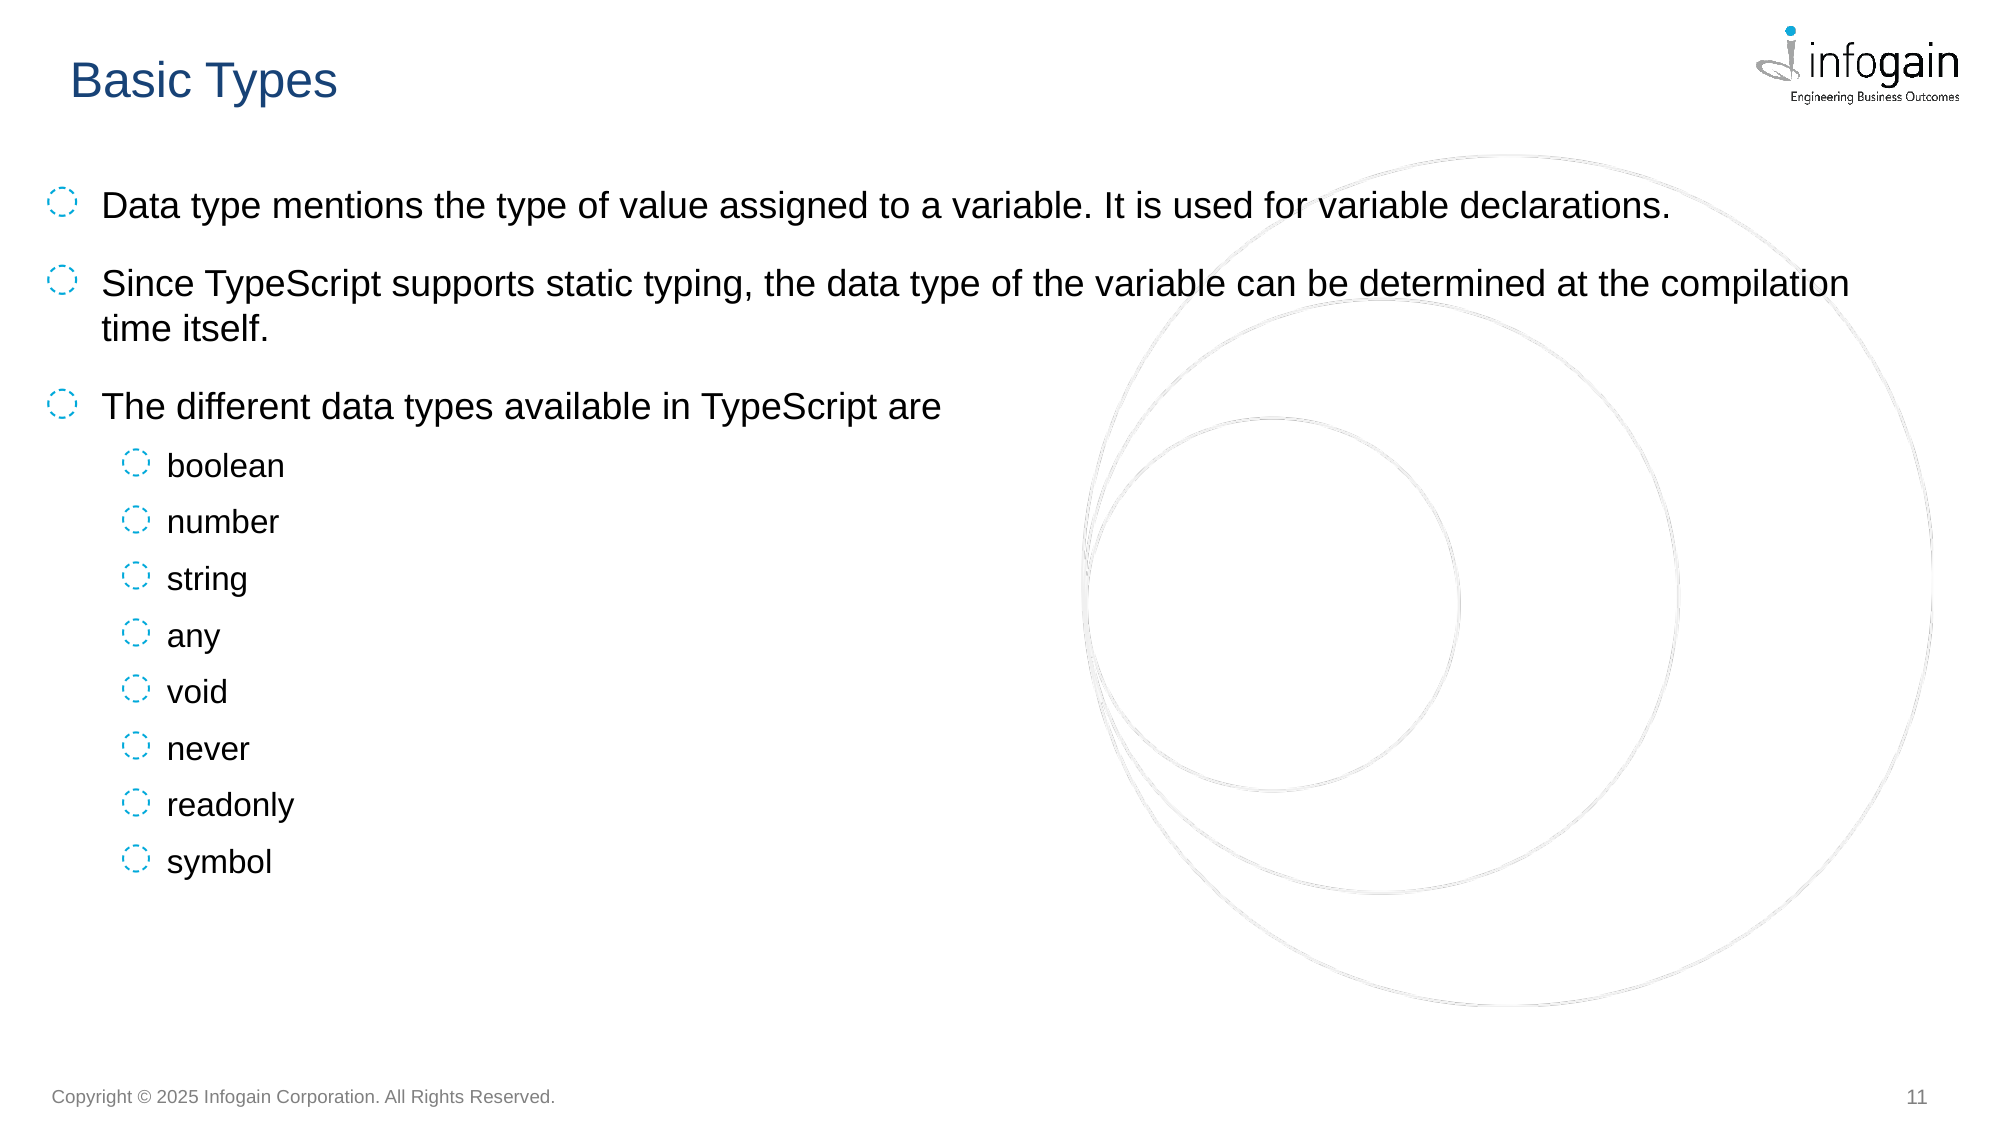

Basic Types
Data type mentions the type of value assigned to a variable. It is used for variable declarations.
Since TypeScript supports static typing, the data type of the variable can be determined at the compilation time itself.
The different data types available in TypeScript are
boolean
number
string
any
void
never
readonly
symbol